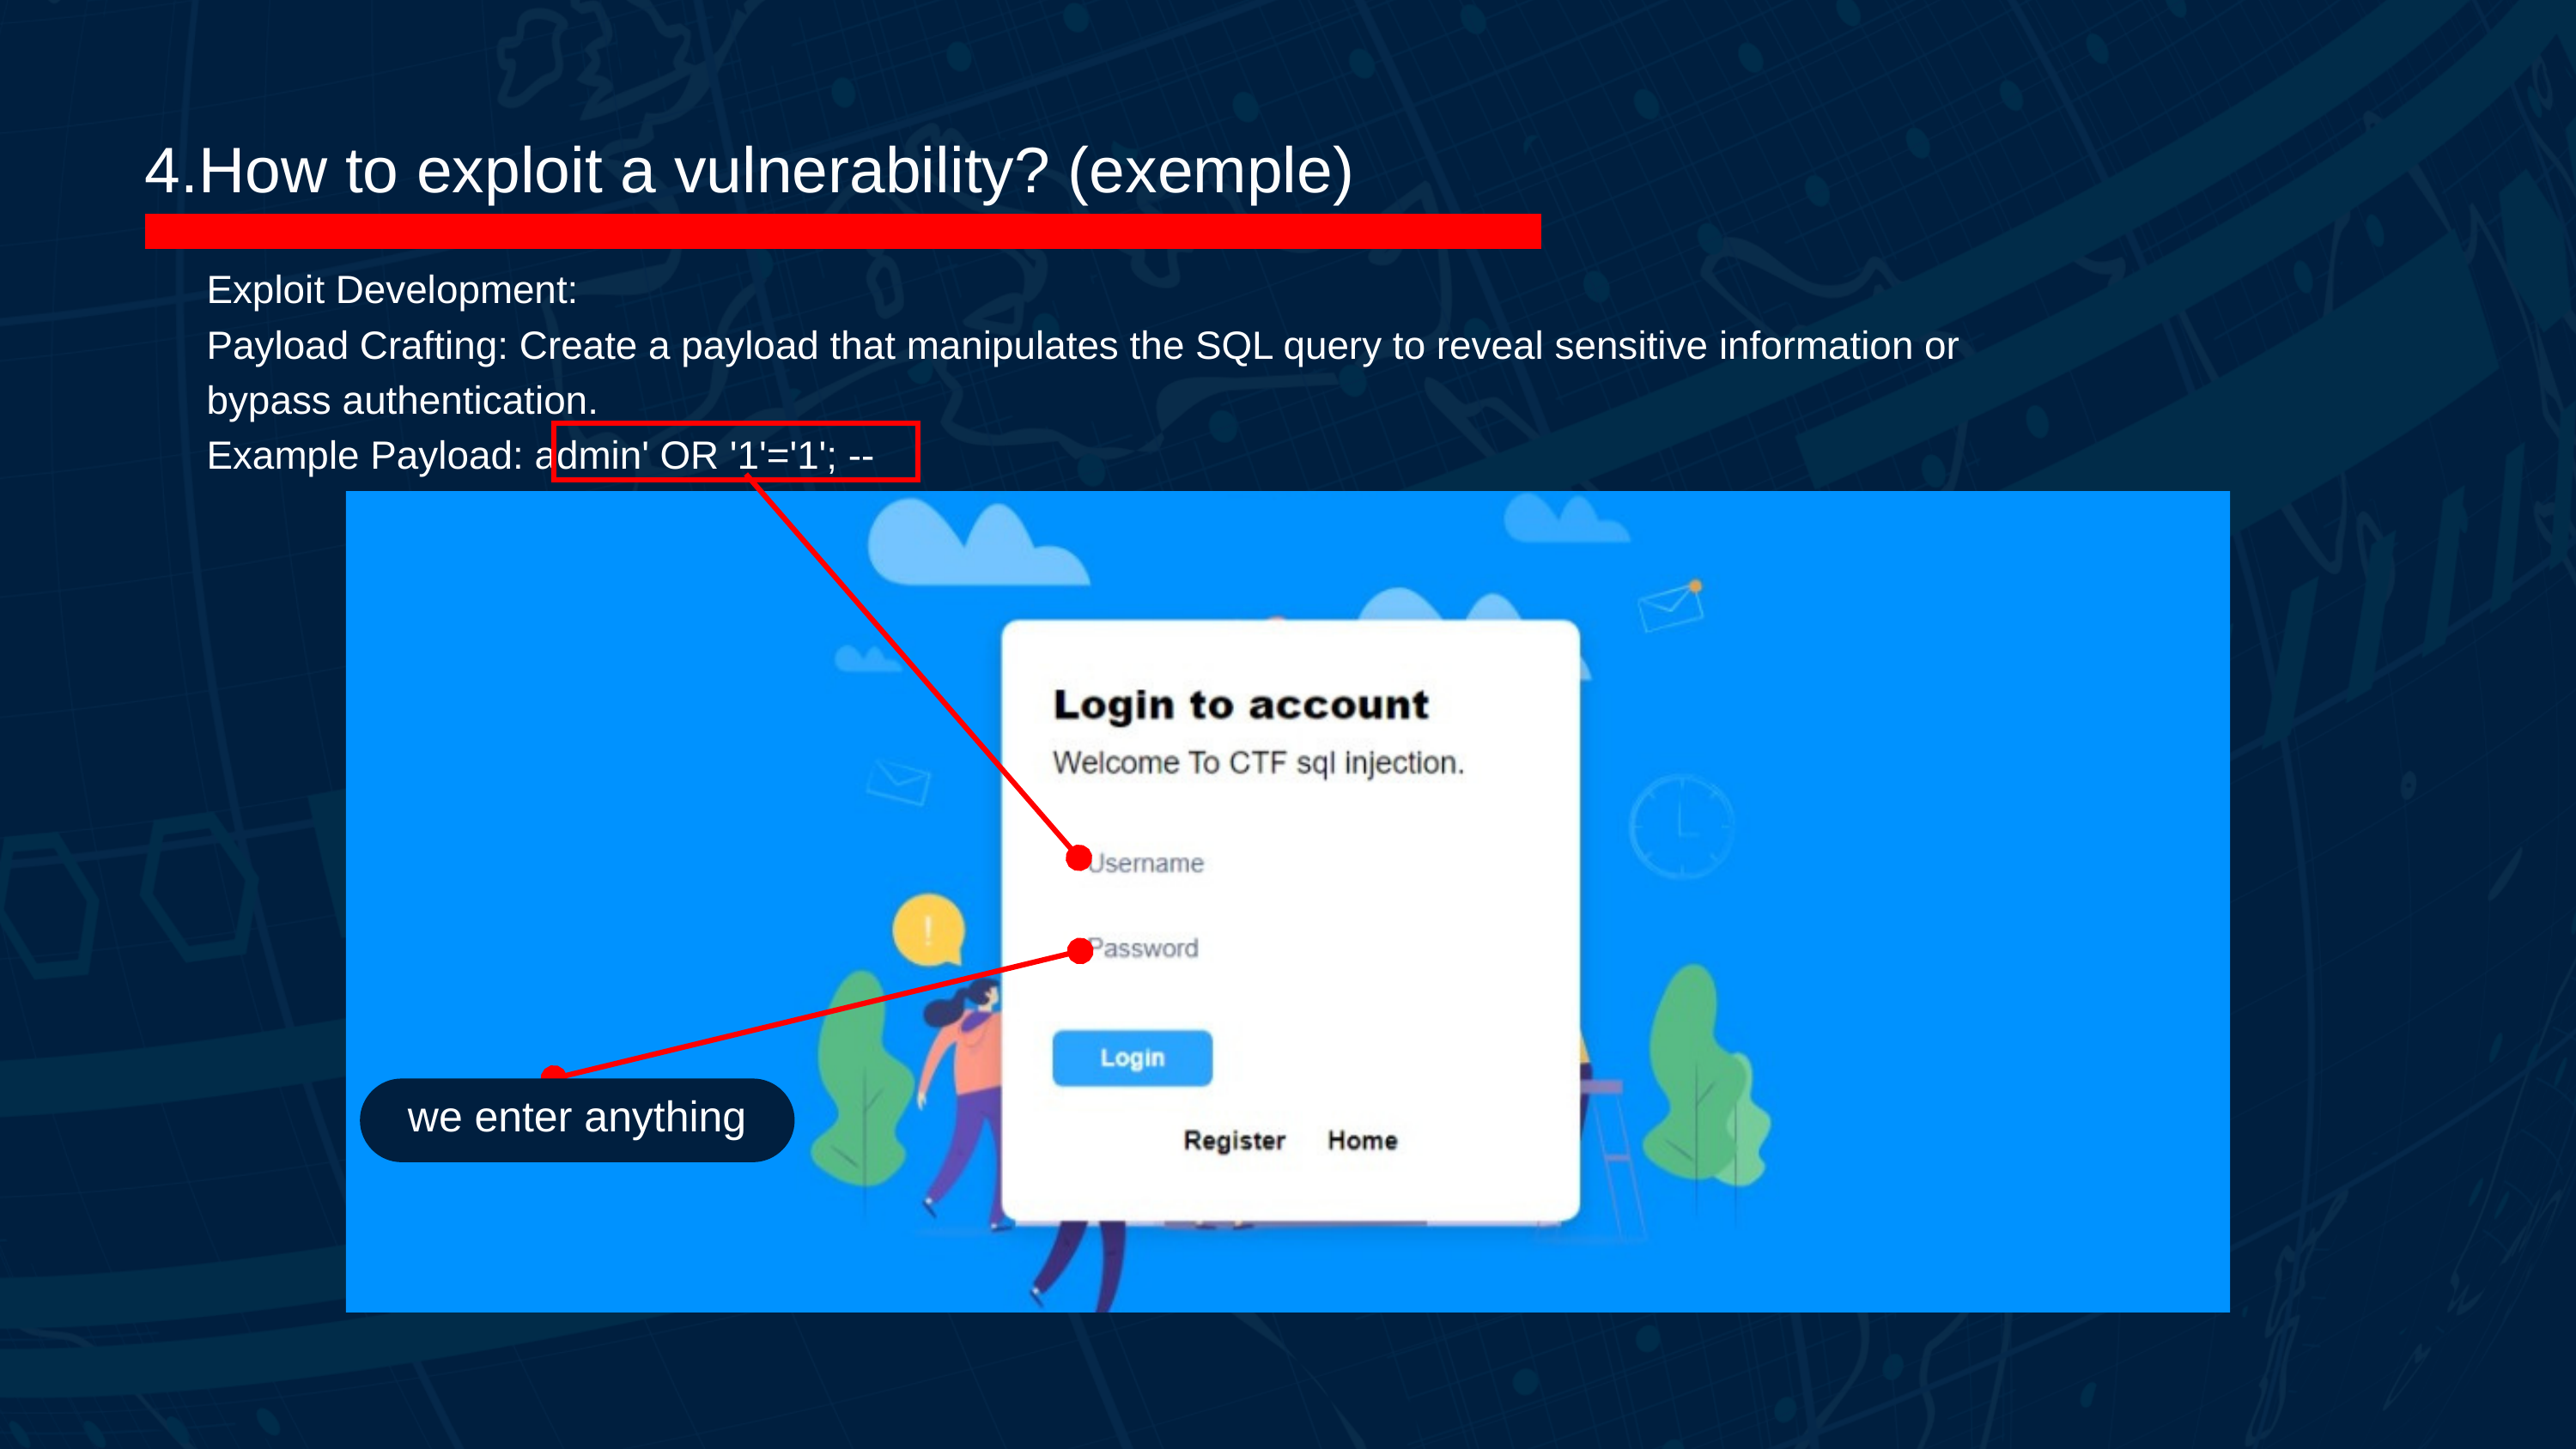

4.How to exploit a vulnerability? (exemple)

Exploit Development:
Payload Crafting: Create a payload that manipulates the SQL query to reveal sensitive information or bypass authentication.
Example Payload: admin' OR '1'='1'; --

we enter anything